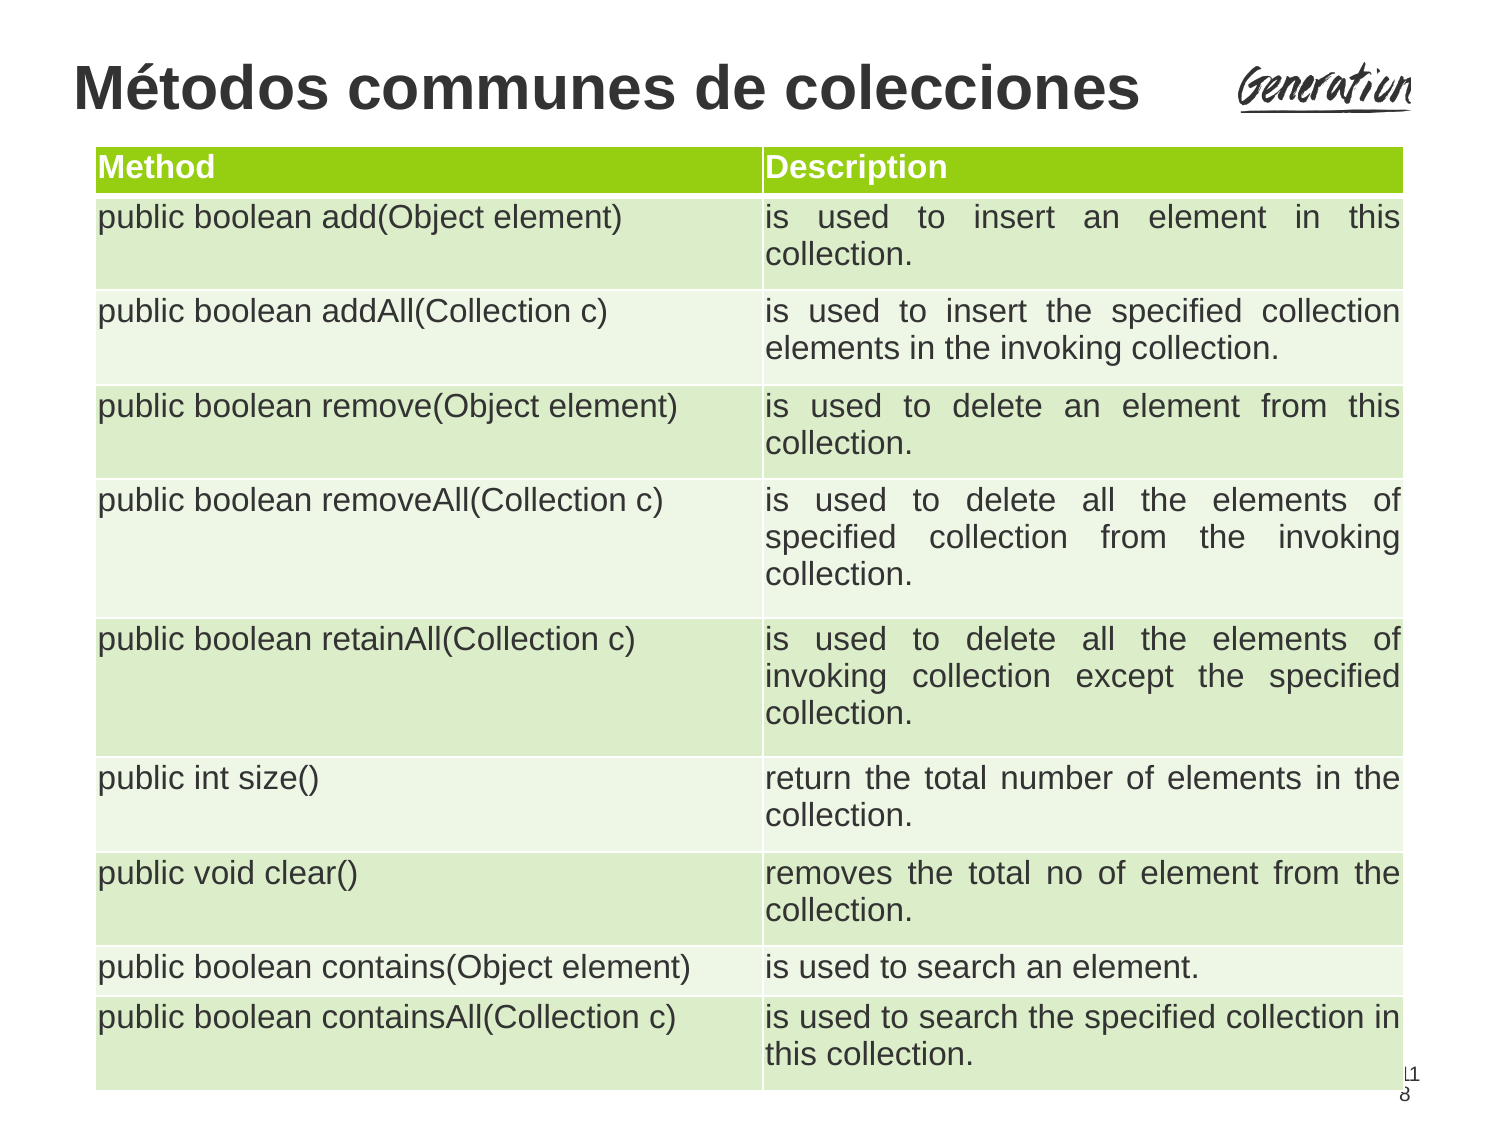

Métodos communes de colecciones

| Method | Description |
| --- | --- |
| public boolean add(Object element) | is used to insert an element in this collection. |
| public boolean addAll(Collection c) | is used to insert the specified collection elements in the invoking collection. |
| public boolean remove(Object element) | is used to delete an element from this collection. |
| public boolean removeAll(Collection c) | is used to delete all the elements of specified collection from the invoking collection. |
| public boolean retainAll(Collection c) | is used to delete all the elements of invoking collection except the specified collection. |
| public int size() | return the total number of elements in the collection. |
| public void clear() | removes the total no of element from the collection. |
| public boolean contains(Object element) | is used to search an element. |
| public boolean containsAll(Collection c) | is used to search the specified collection in this collection. |